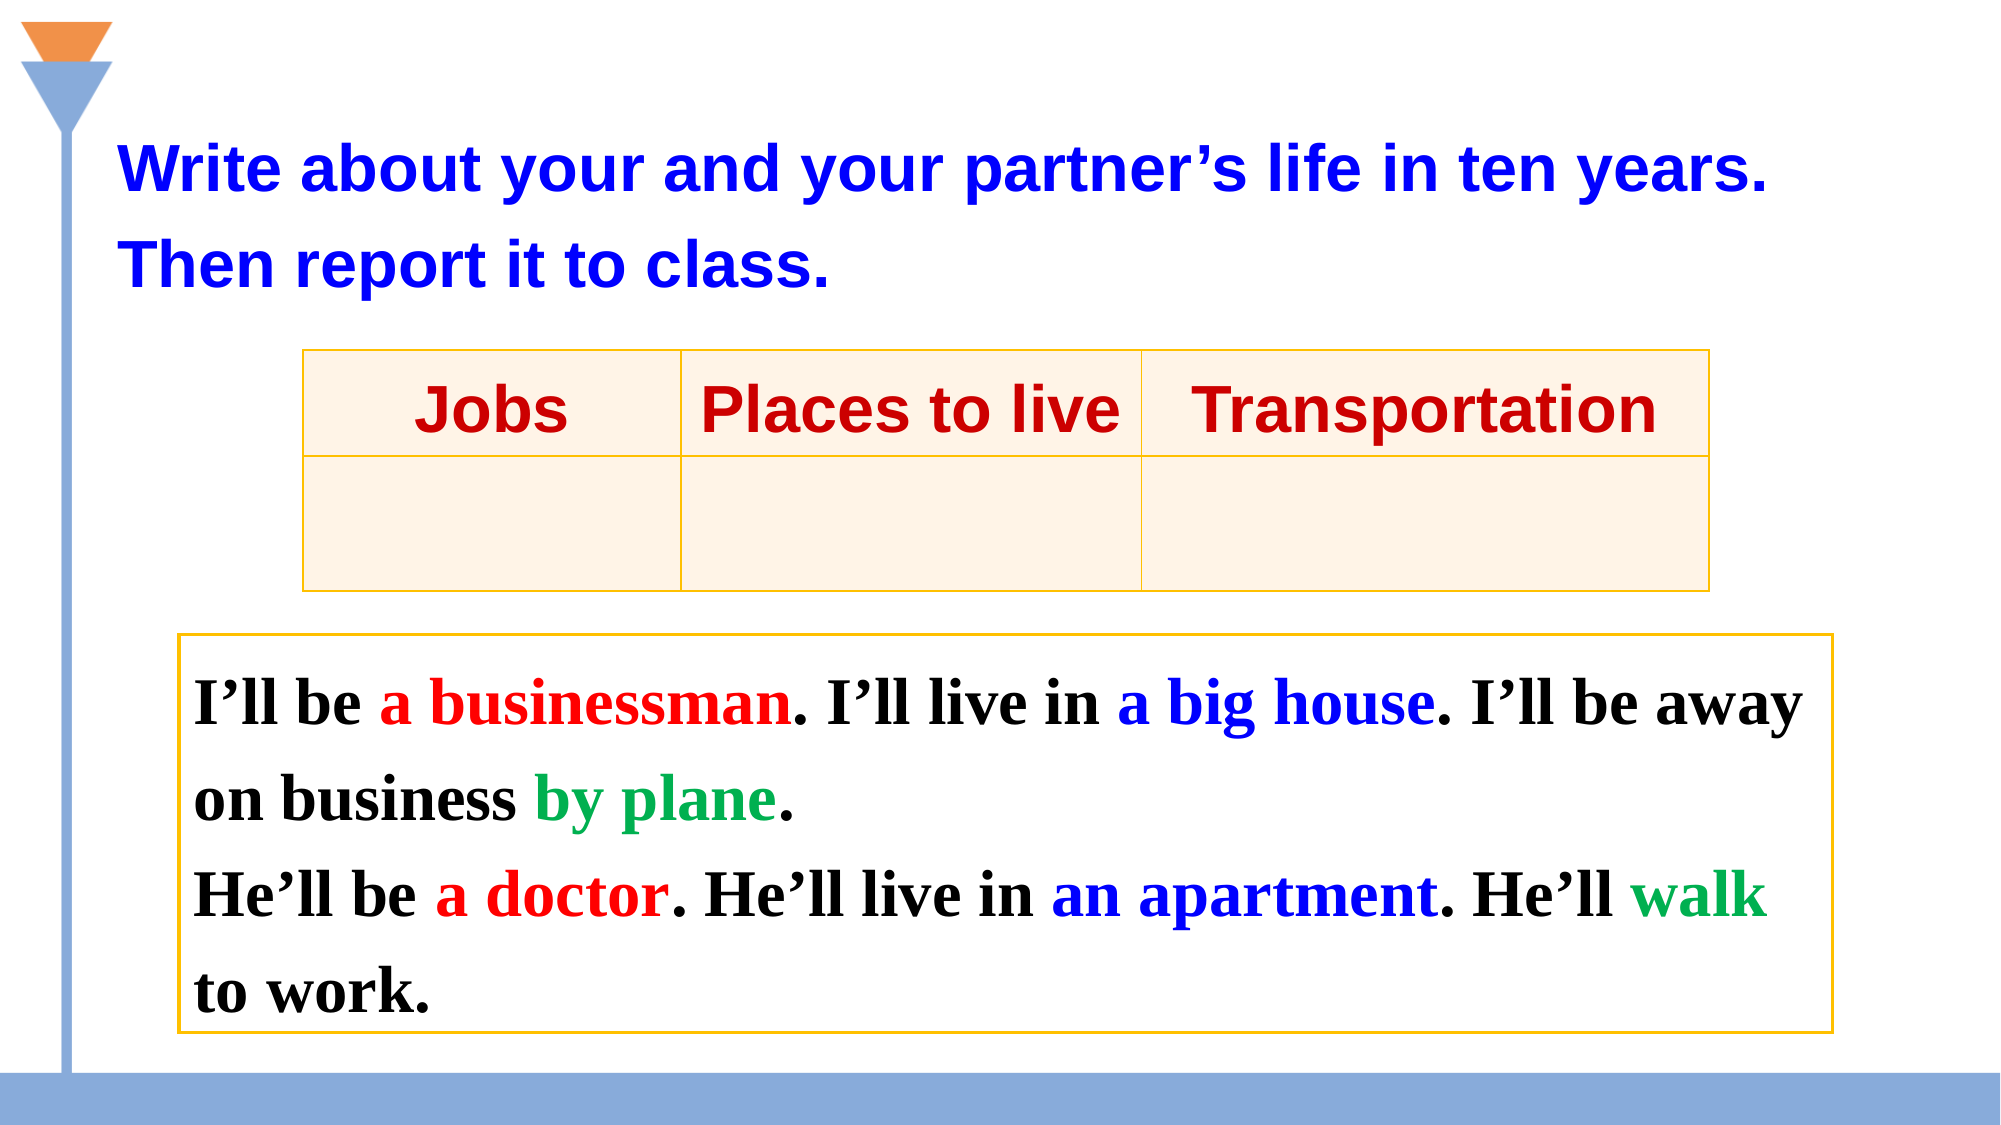

Write about your and your partner’s life in ten years. Then report it to class.
| Jobs | Places to live | Transportation |
| --- | --- | --- |
|  |  |  |
I’ll be a businessman. I’ll live in a big house. I’ll be away on business by plane.
He’ll be a doctor. He’ll live in an apartment. He’ll walk to work.